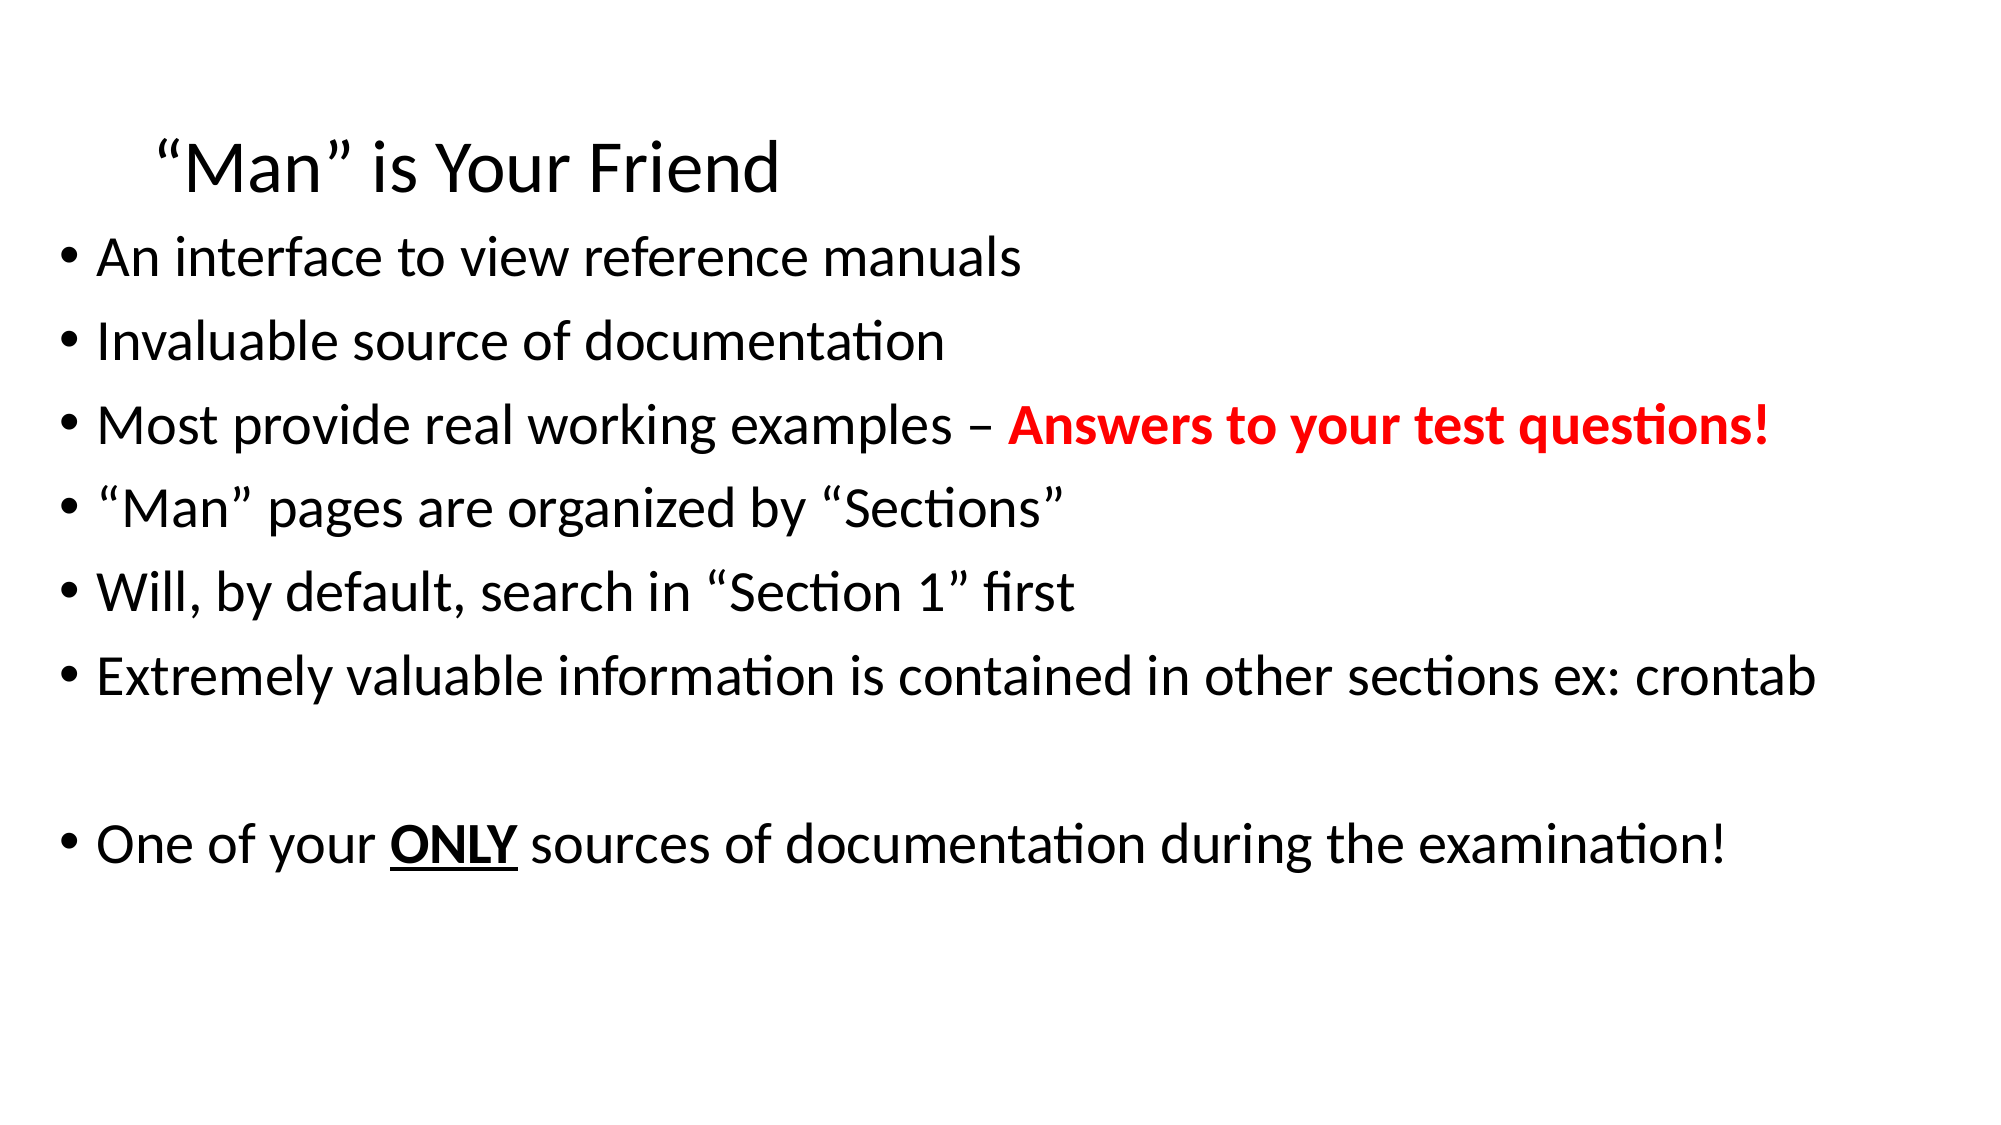

# “Man” is Your Friend
An interface to view reference manuals
Invaluable source of documentation
Most provide real working examples – Answers to your test questions!
“Man” pages are organized by “Sections”
Will, by default, search in “Section 1” first
Extremely valuable information is contained in other sections ex: crontab

One of your ONLY sources of documentation during the examination!